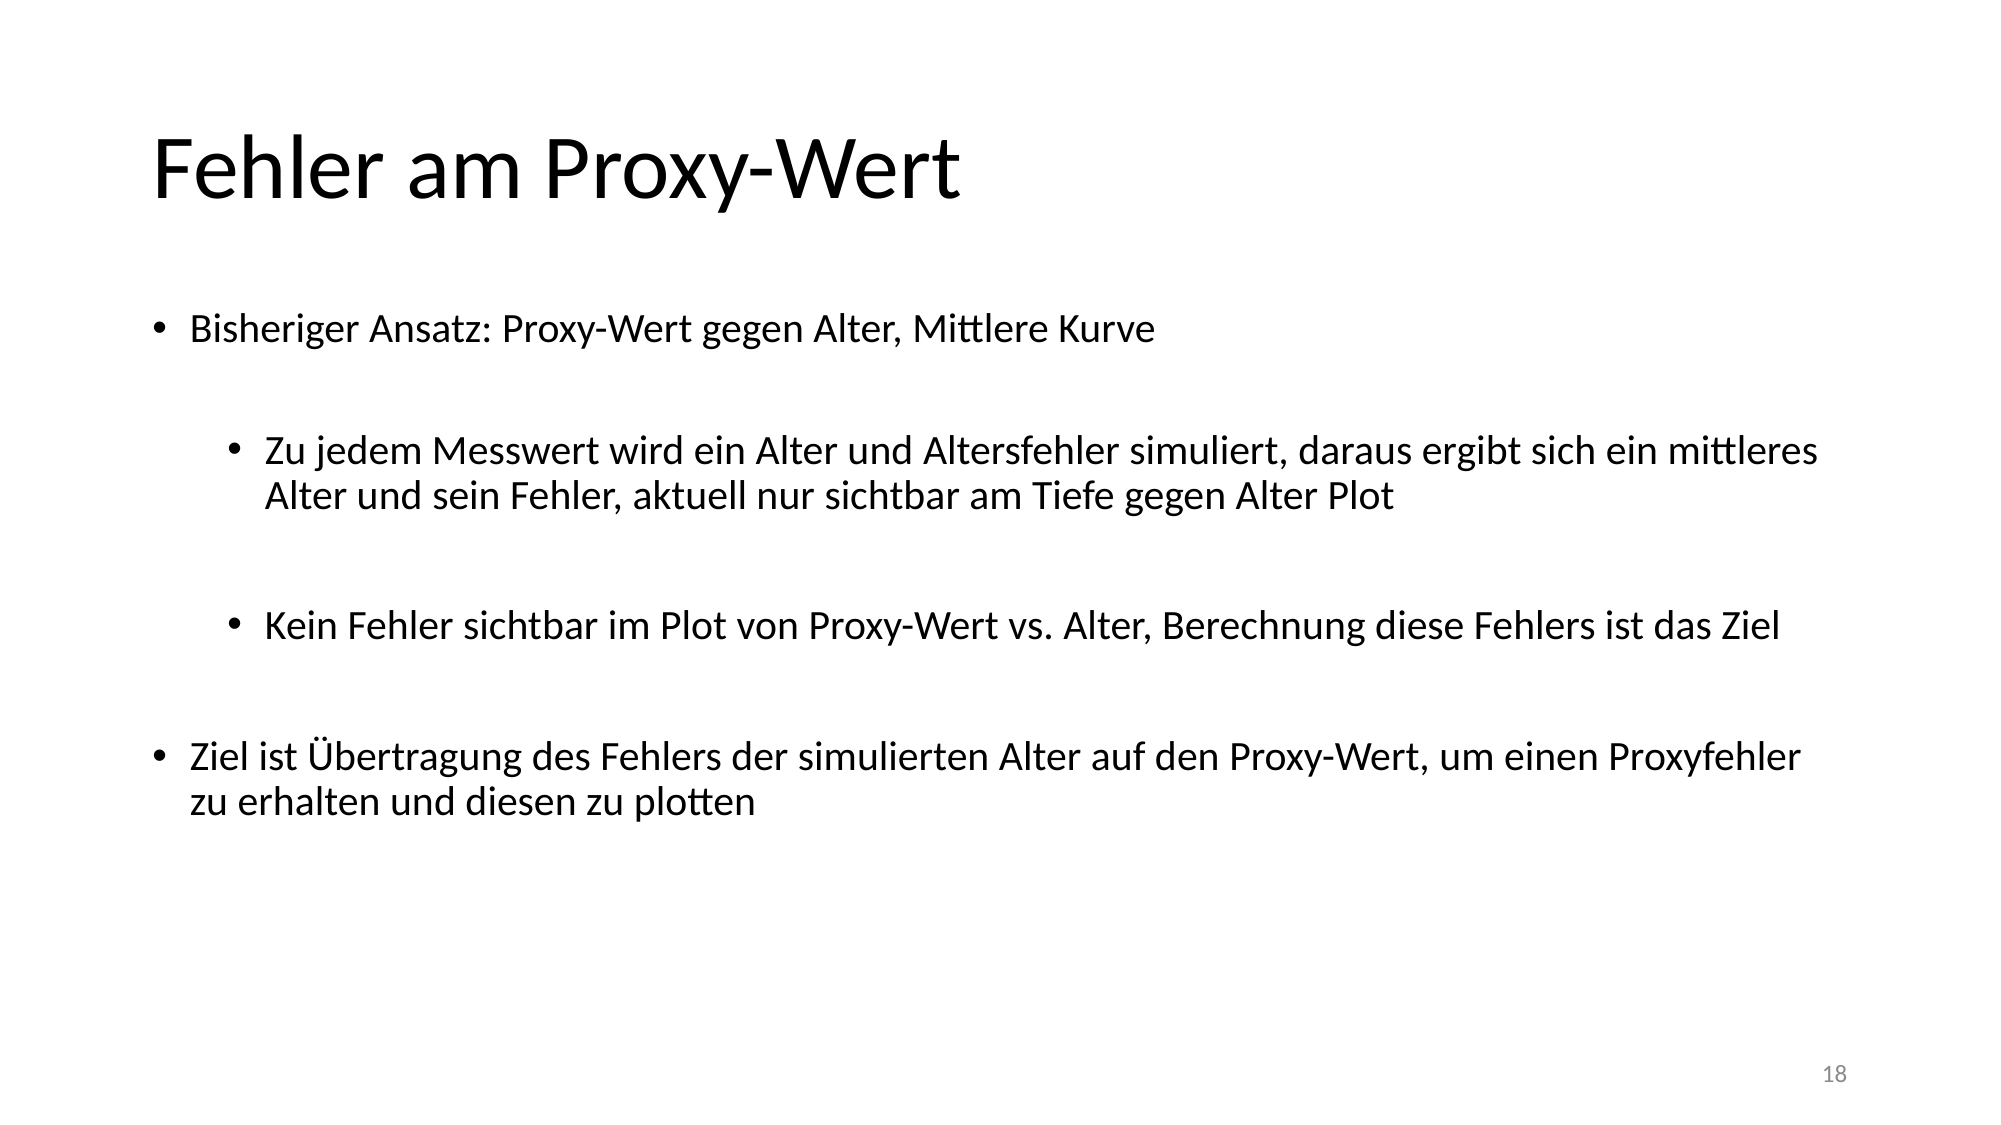

# Fehler am Proxy-Wert
Bisheriger Ansatz: Proxy-Wert gegen Alter, Mittlere Kurve

Zu jedem Messwert wird ein Alter und Altersfehler simuliert, daraus ergibt sich ein mittleres Alter und sein Fehler, aktuell nur sichtbar am Tiefe gegen Alter Plot

Kein Fehler sichtbar im Plot von Proxy-Wert vs. Alter, Berechnung diese Fehlers ist das Ziel

Ziel ist Übertragung des Fehlers der simulierten Alter auf den Proxy-Wert, um einen Proxyfehler zu erhalten und diesen zu plotten

18